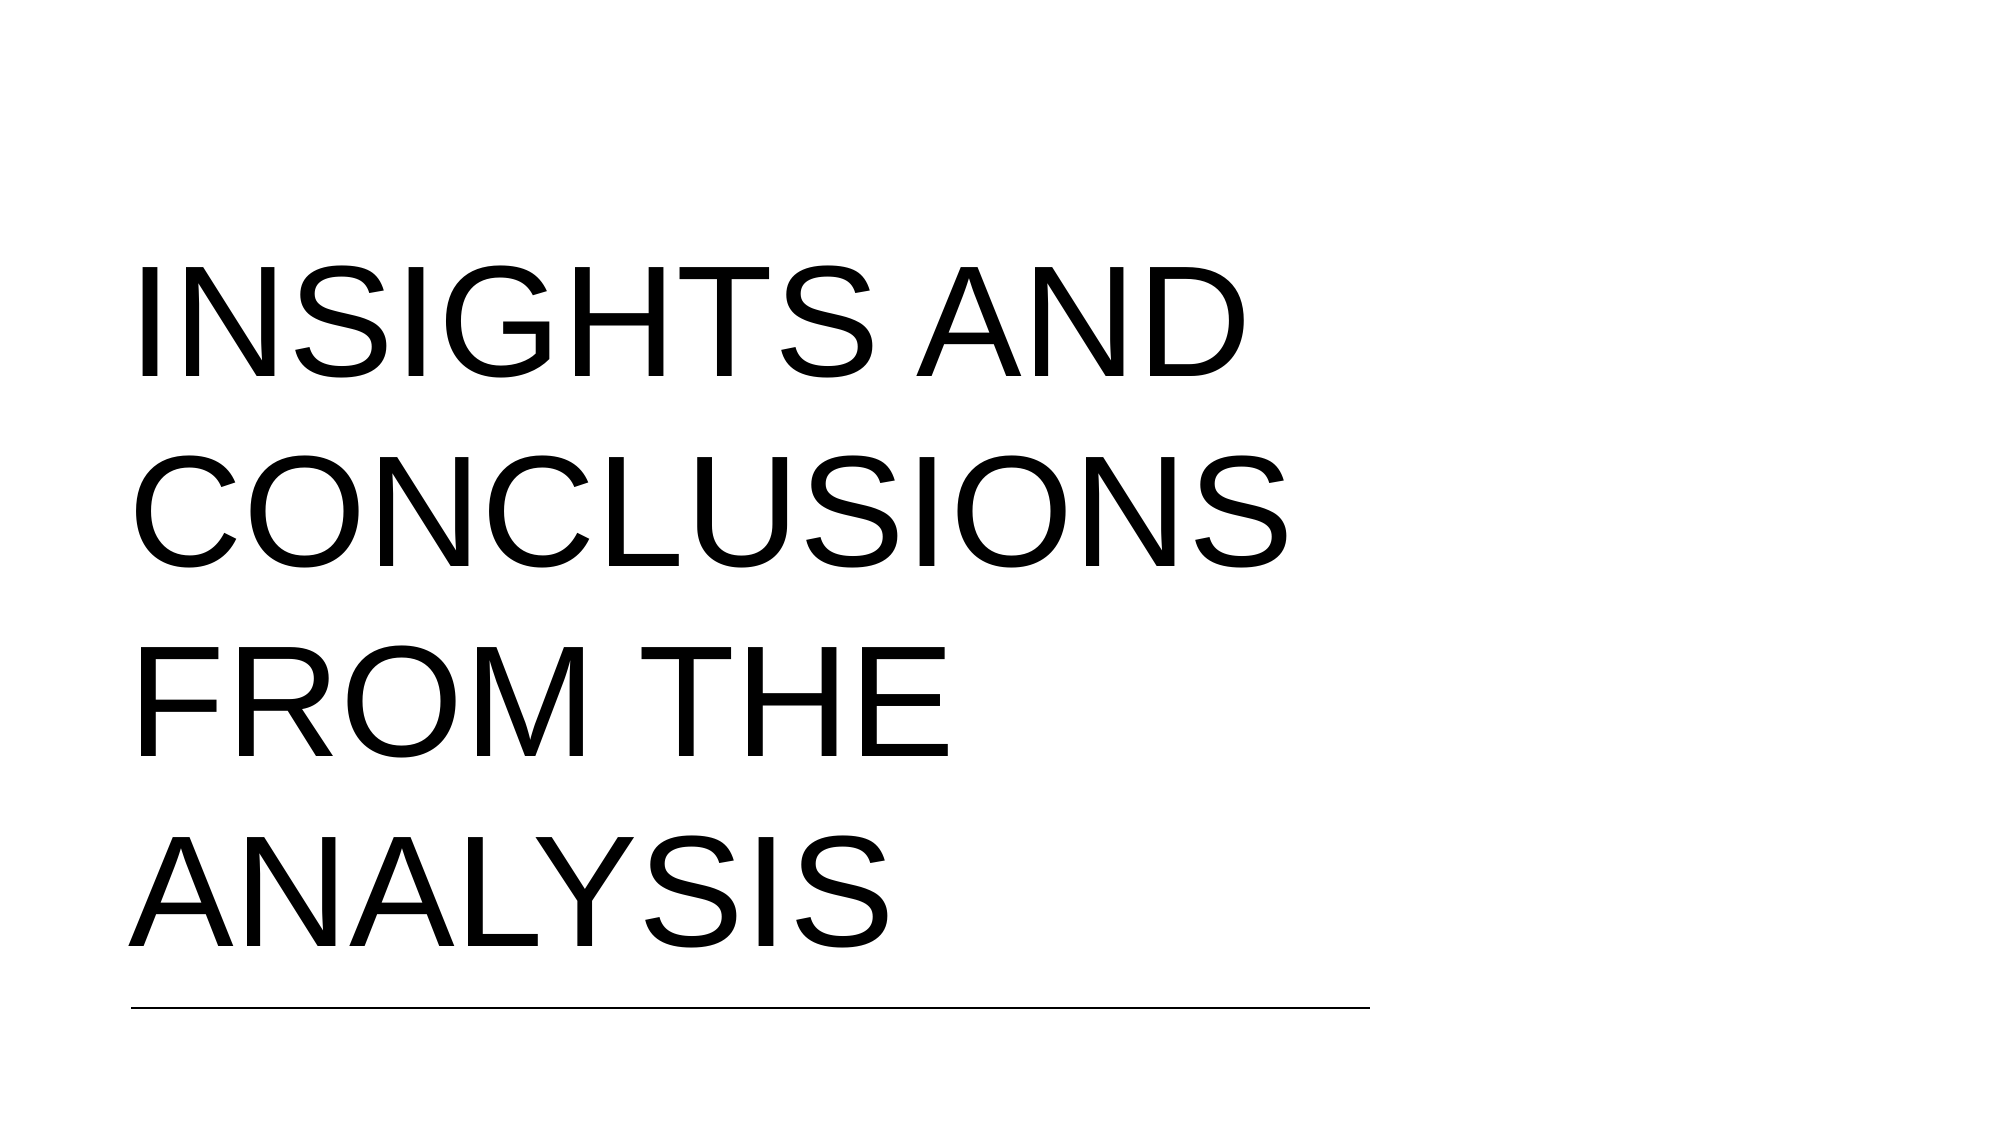

# Insights and Conclusions From the Analysis